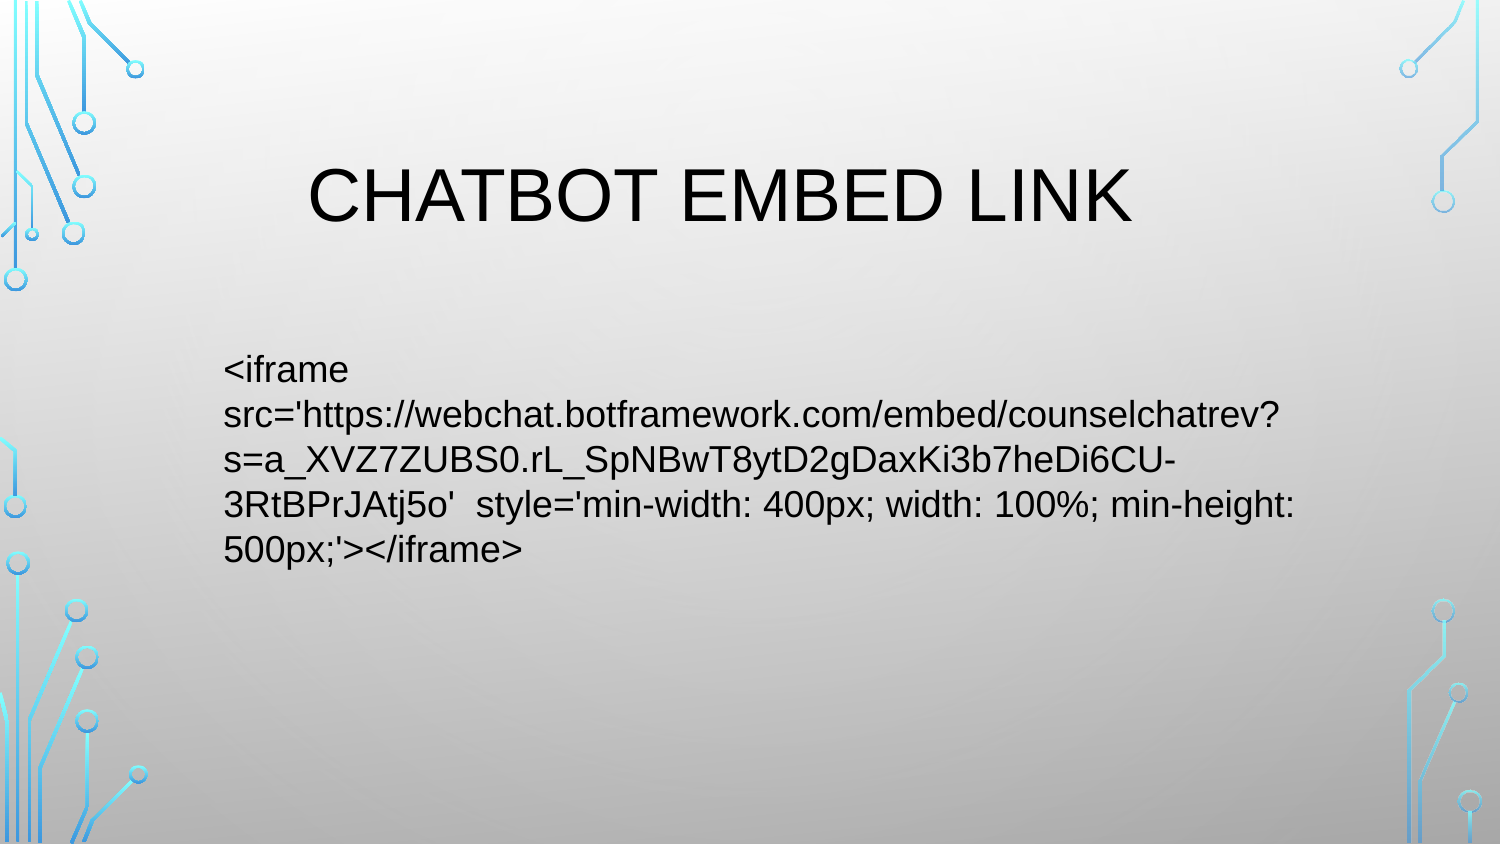

# Chatbot Embed Link
<iframe src='https://webchat.botframework.com/embed/counselchatrev?s=a_XVZ7ZUBS0.rL_SpNBwT8ytD2gDaxKi3b7heDi6CU-3RtBPrJAtj5o'  style='min-width: 400px; width: 100%; min-height: 500px;'></iframe>